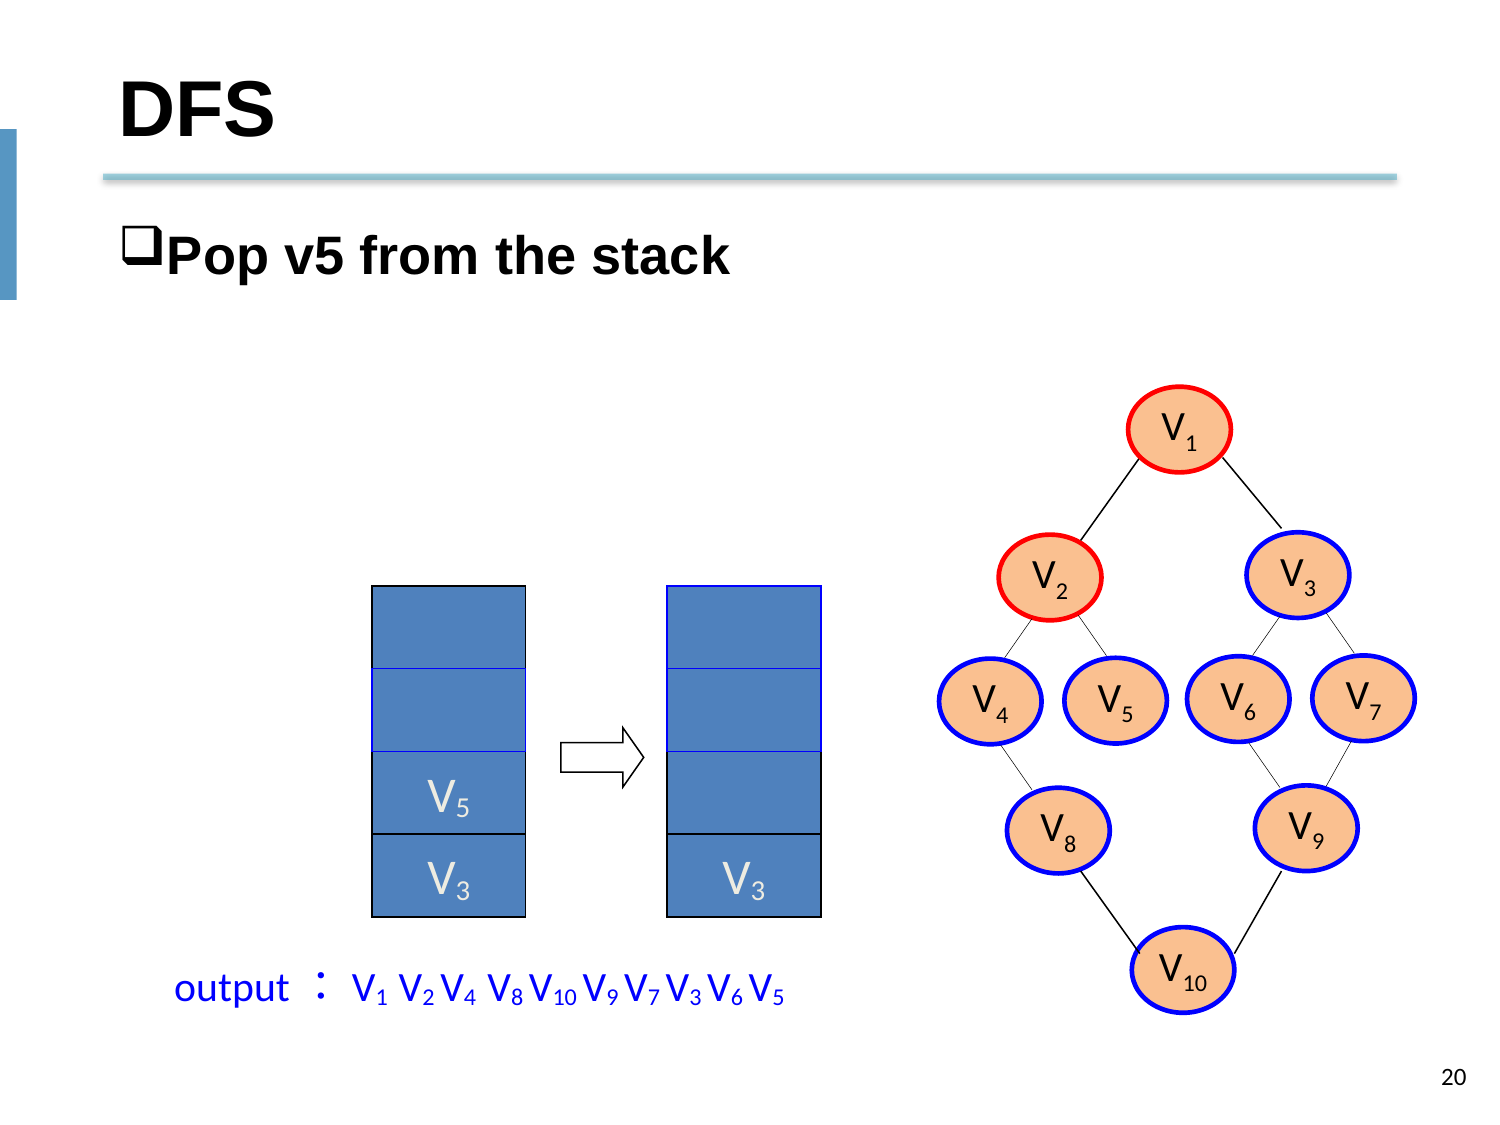

# DFS
Pop v5 from the stack
V1

V3
V2

V7
V6
V5
V4

V5

V9
V8
V3
V3

V10
output：V1  V2 V4  V8 V10 V9 V7 V3 V6 V5
20